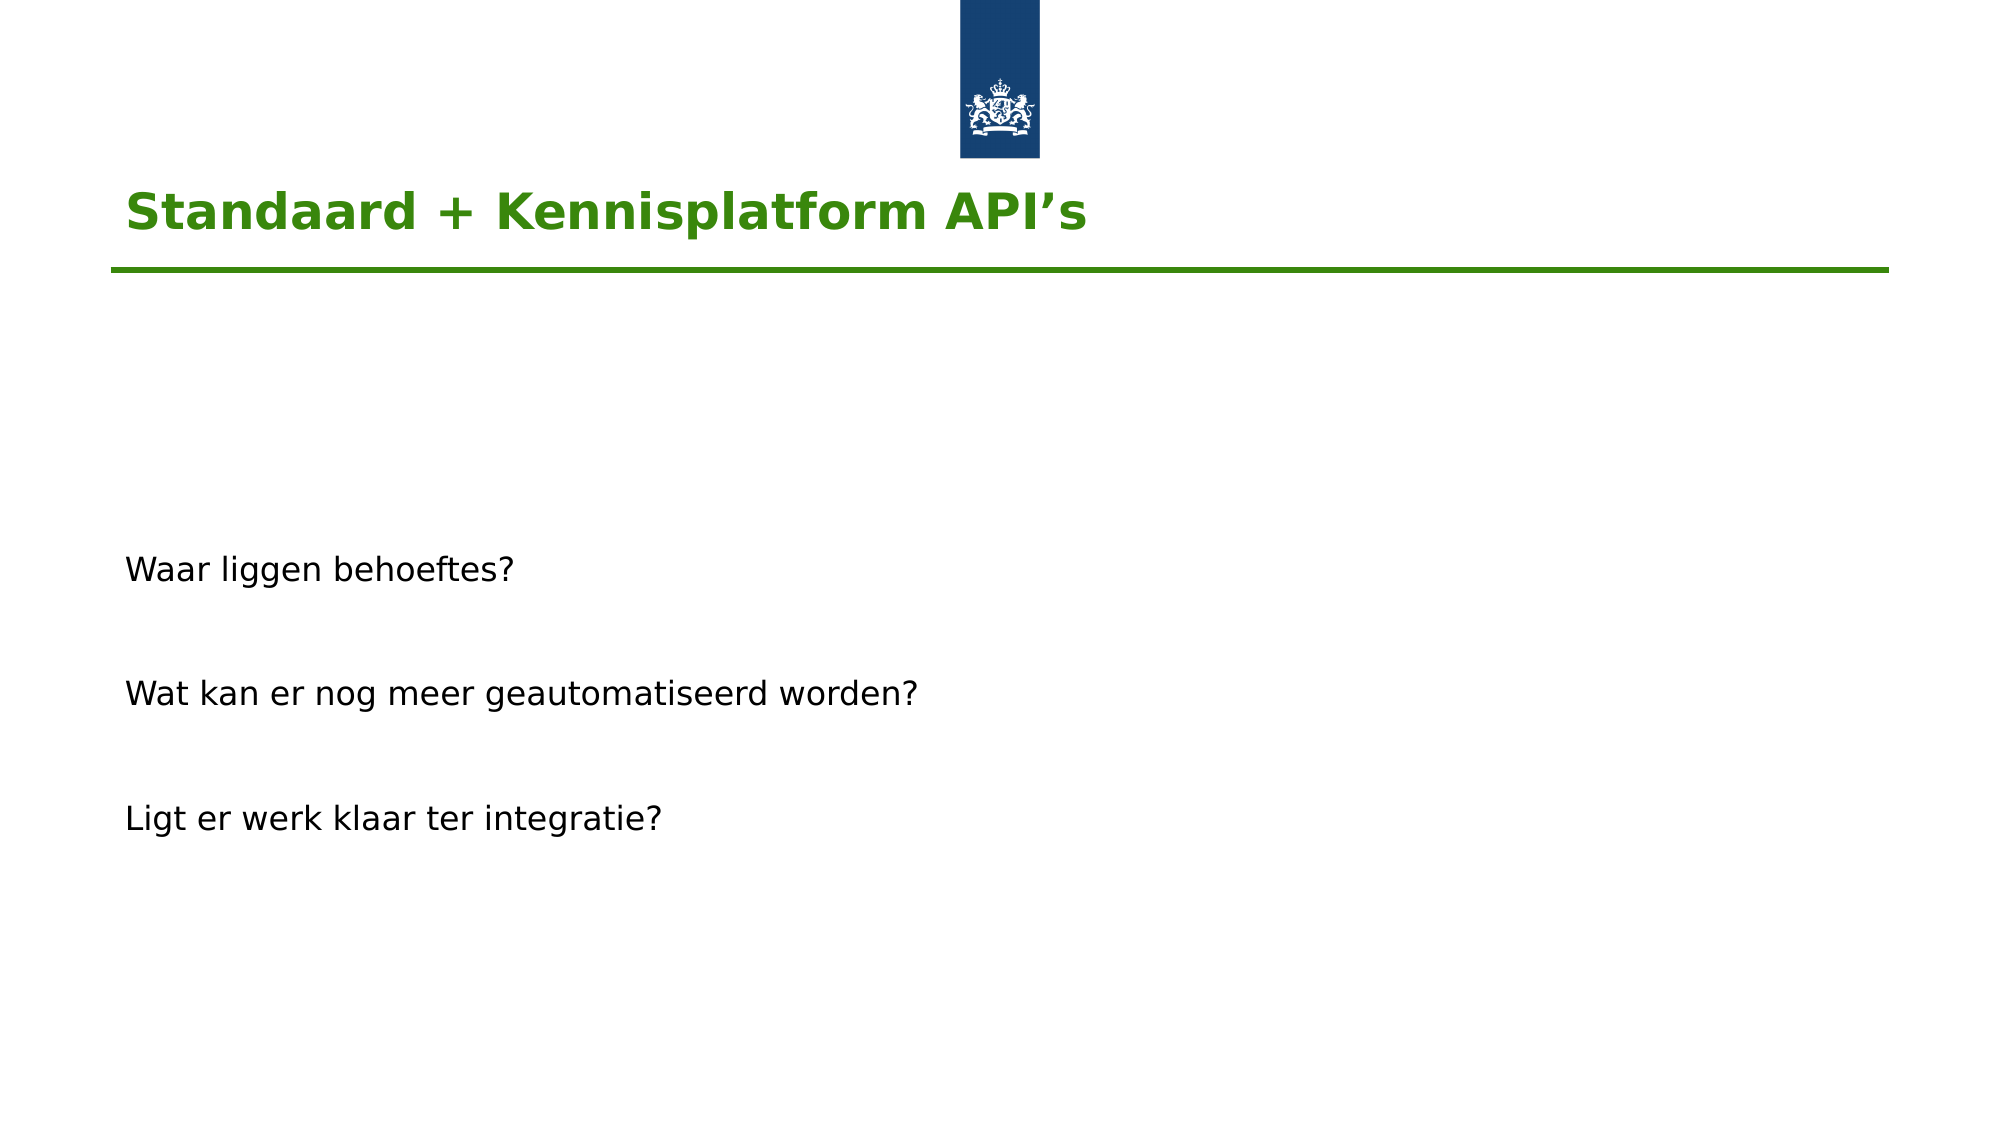

# Standaard + Kennisplatform API’s
Waar liggen behoeftes?
Wat kan er nog meer geautomatiseerd worden?
Ligt er werk klaar ter integratie?